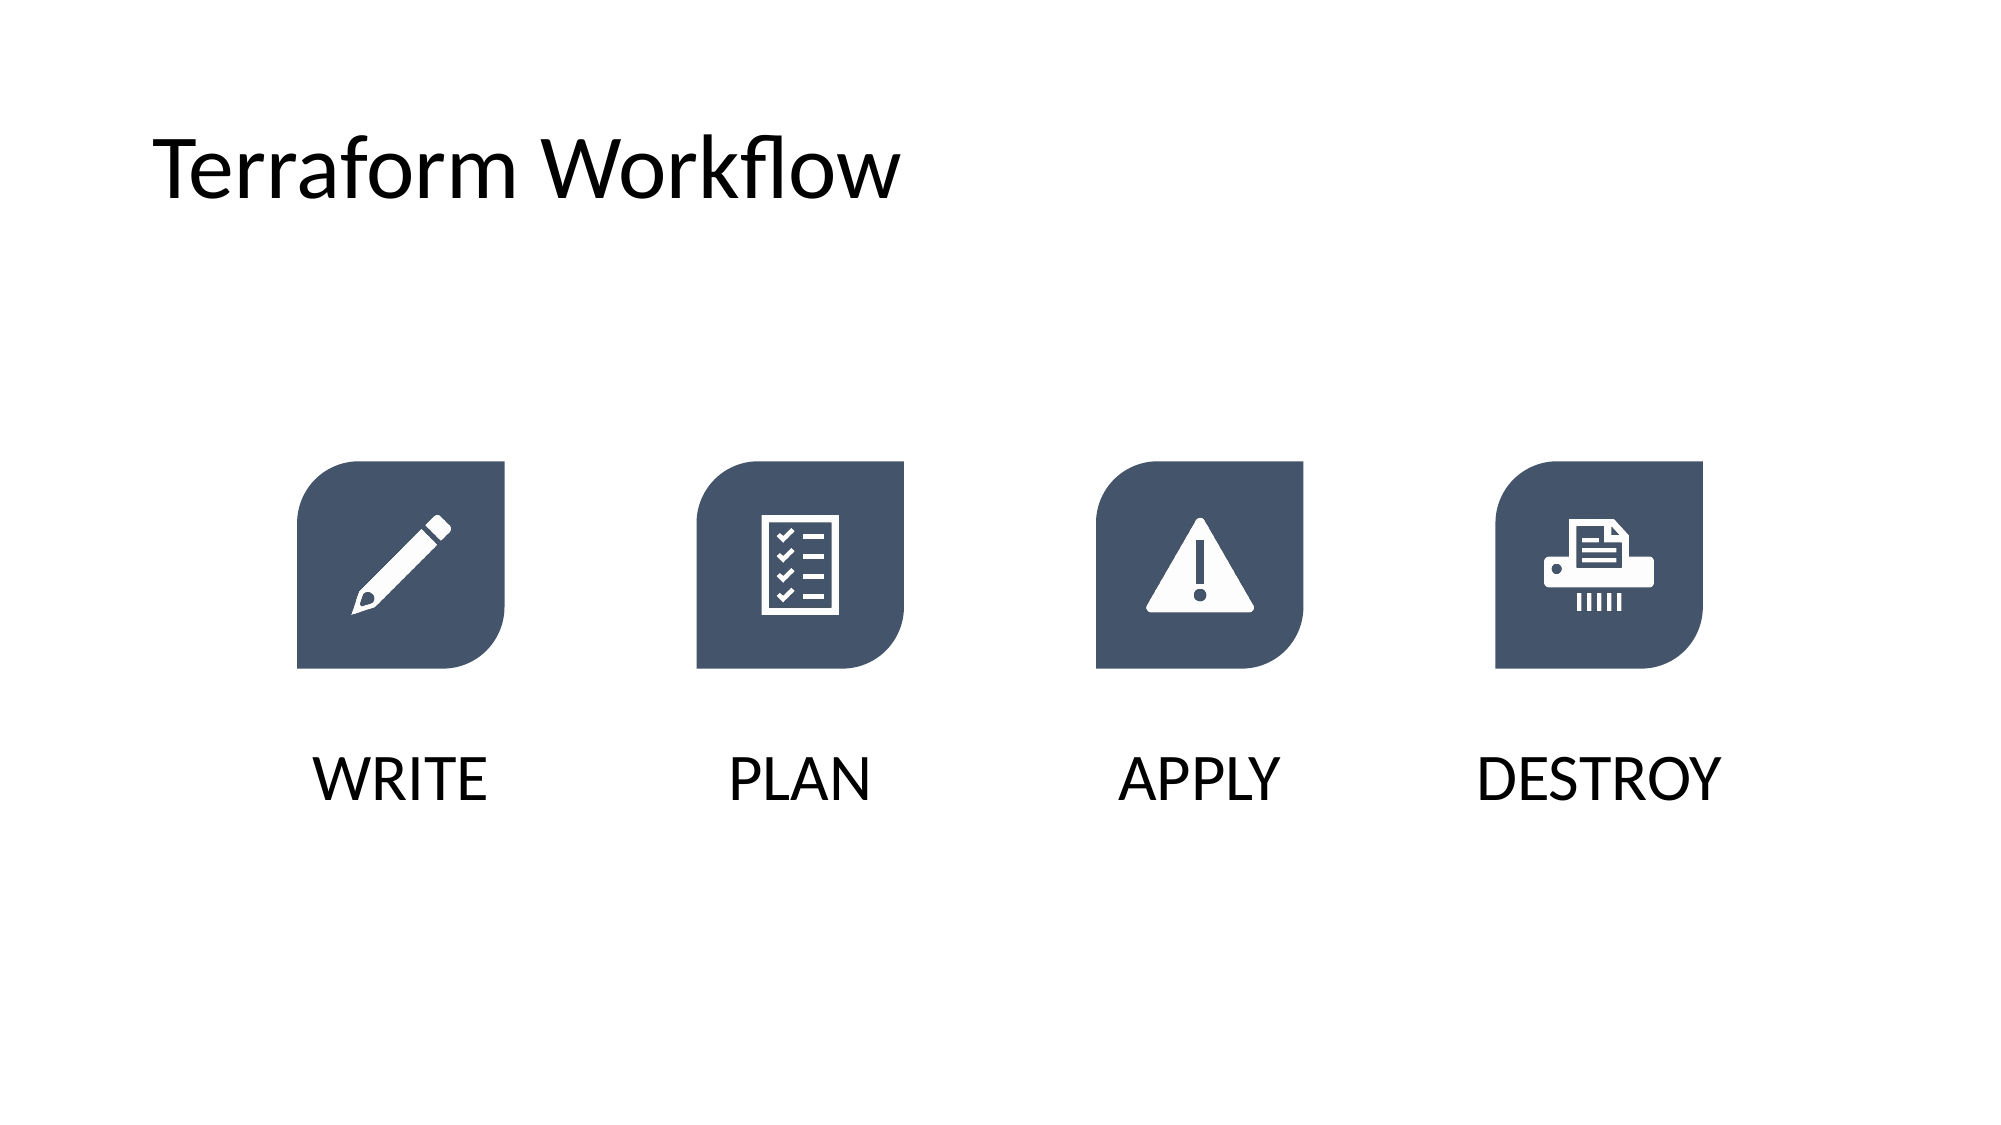

# Terraform Workflow
Write
Plan
Apply
Destroy